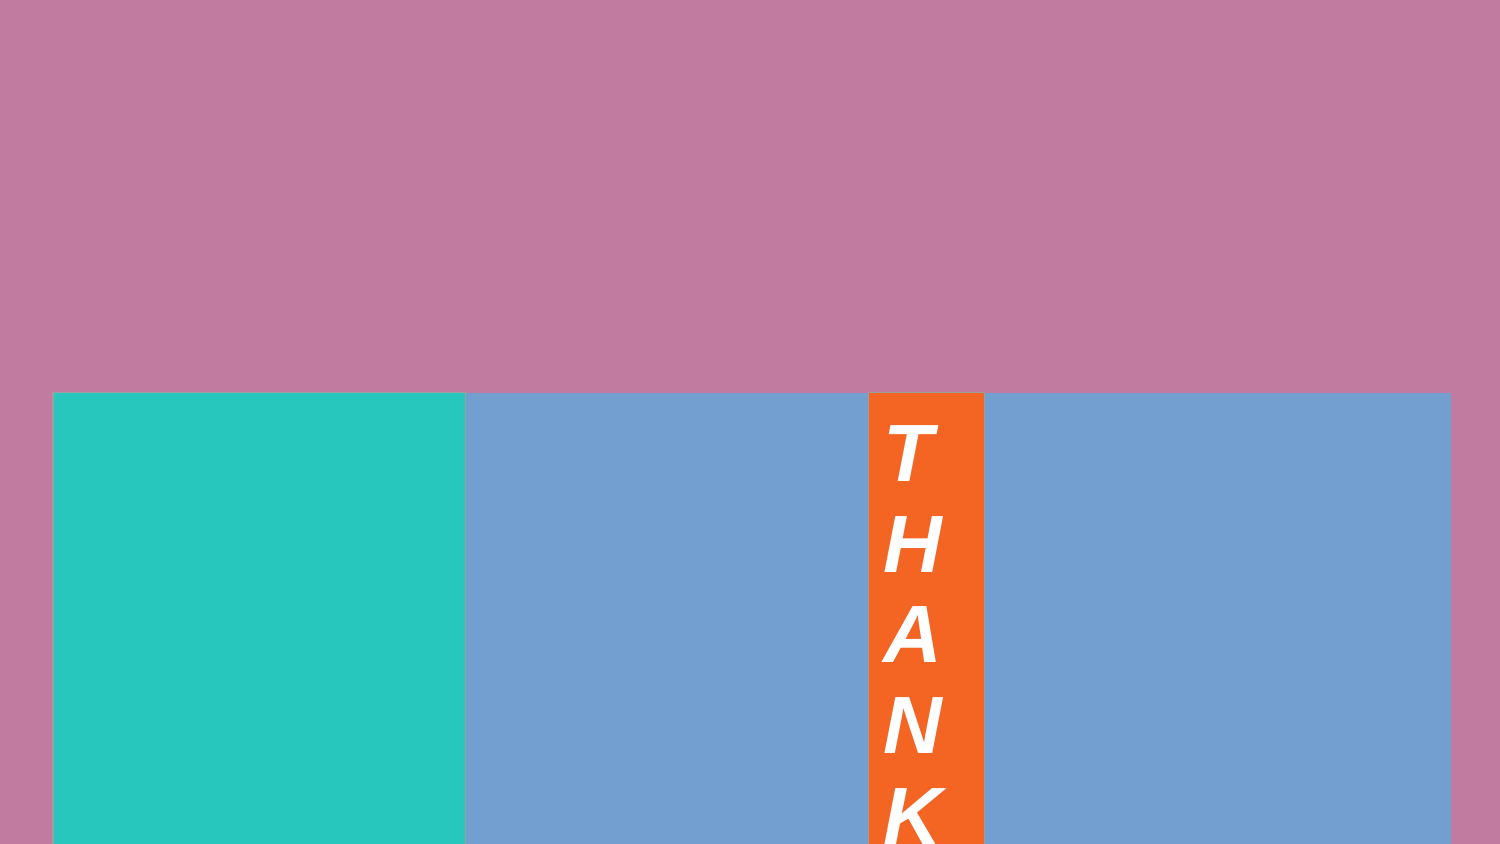

|  |  |  |  | THANK YOU |  |  |  |  |  |  |  |
| --- | --- | --- | --- | --- | --- | --- | --- | --- | --- | --- | --- |